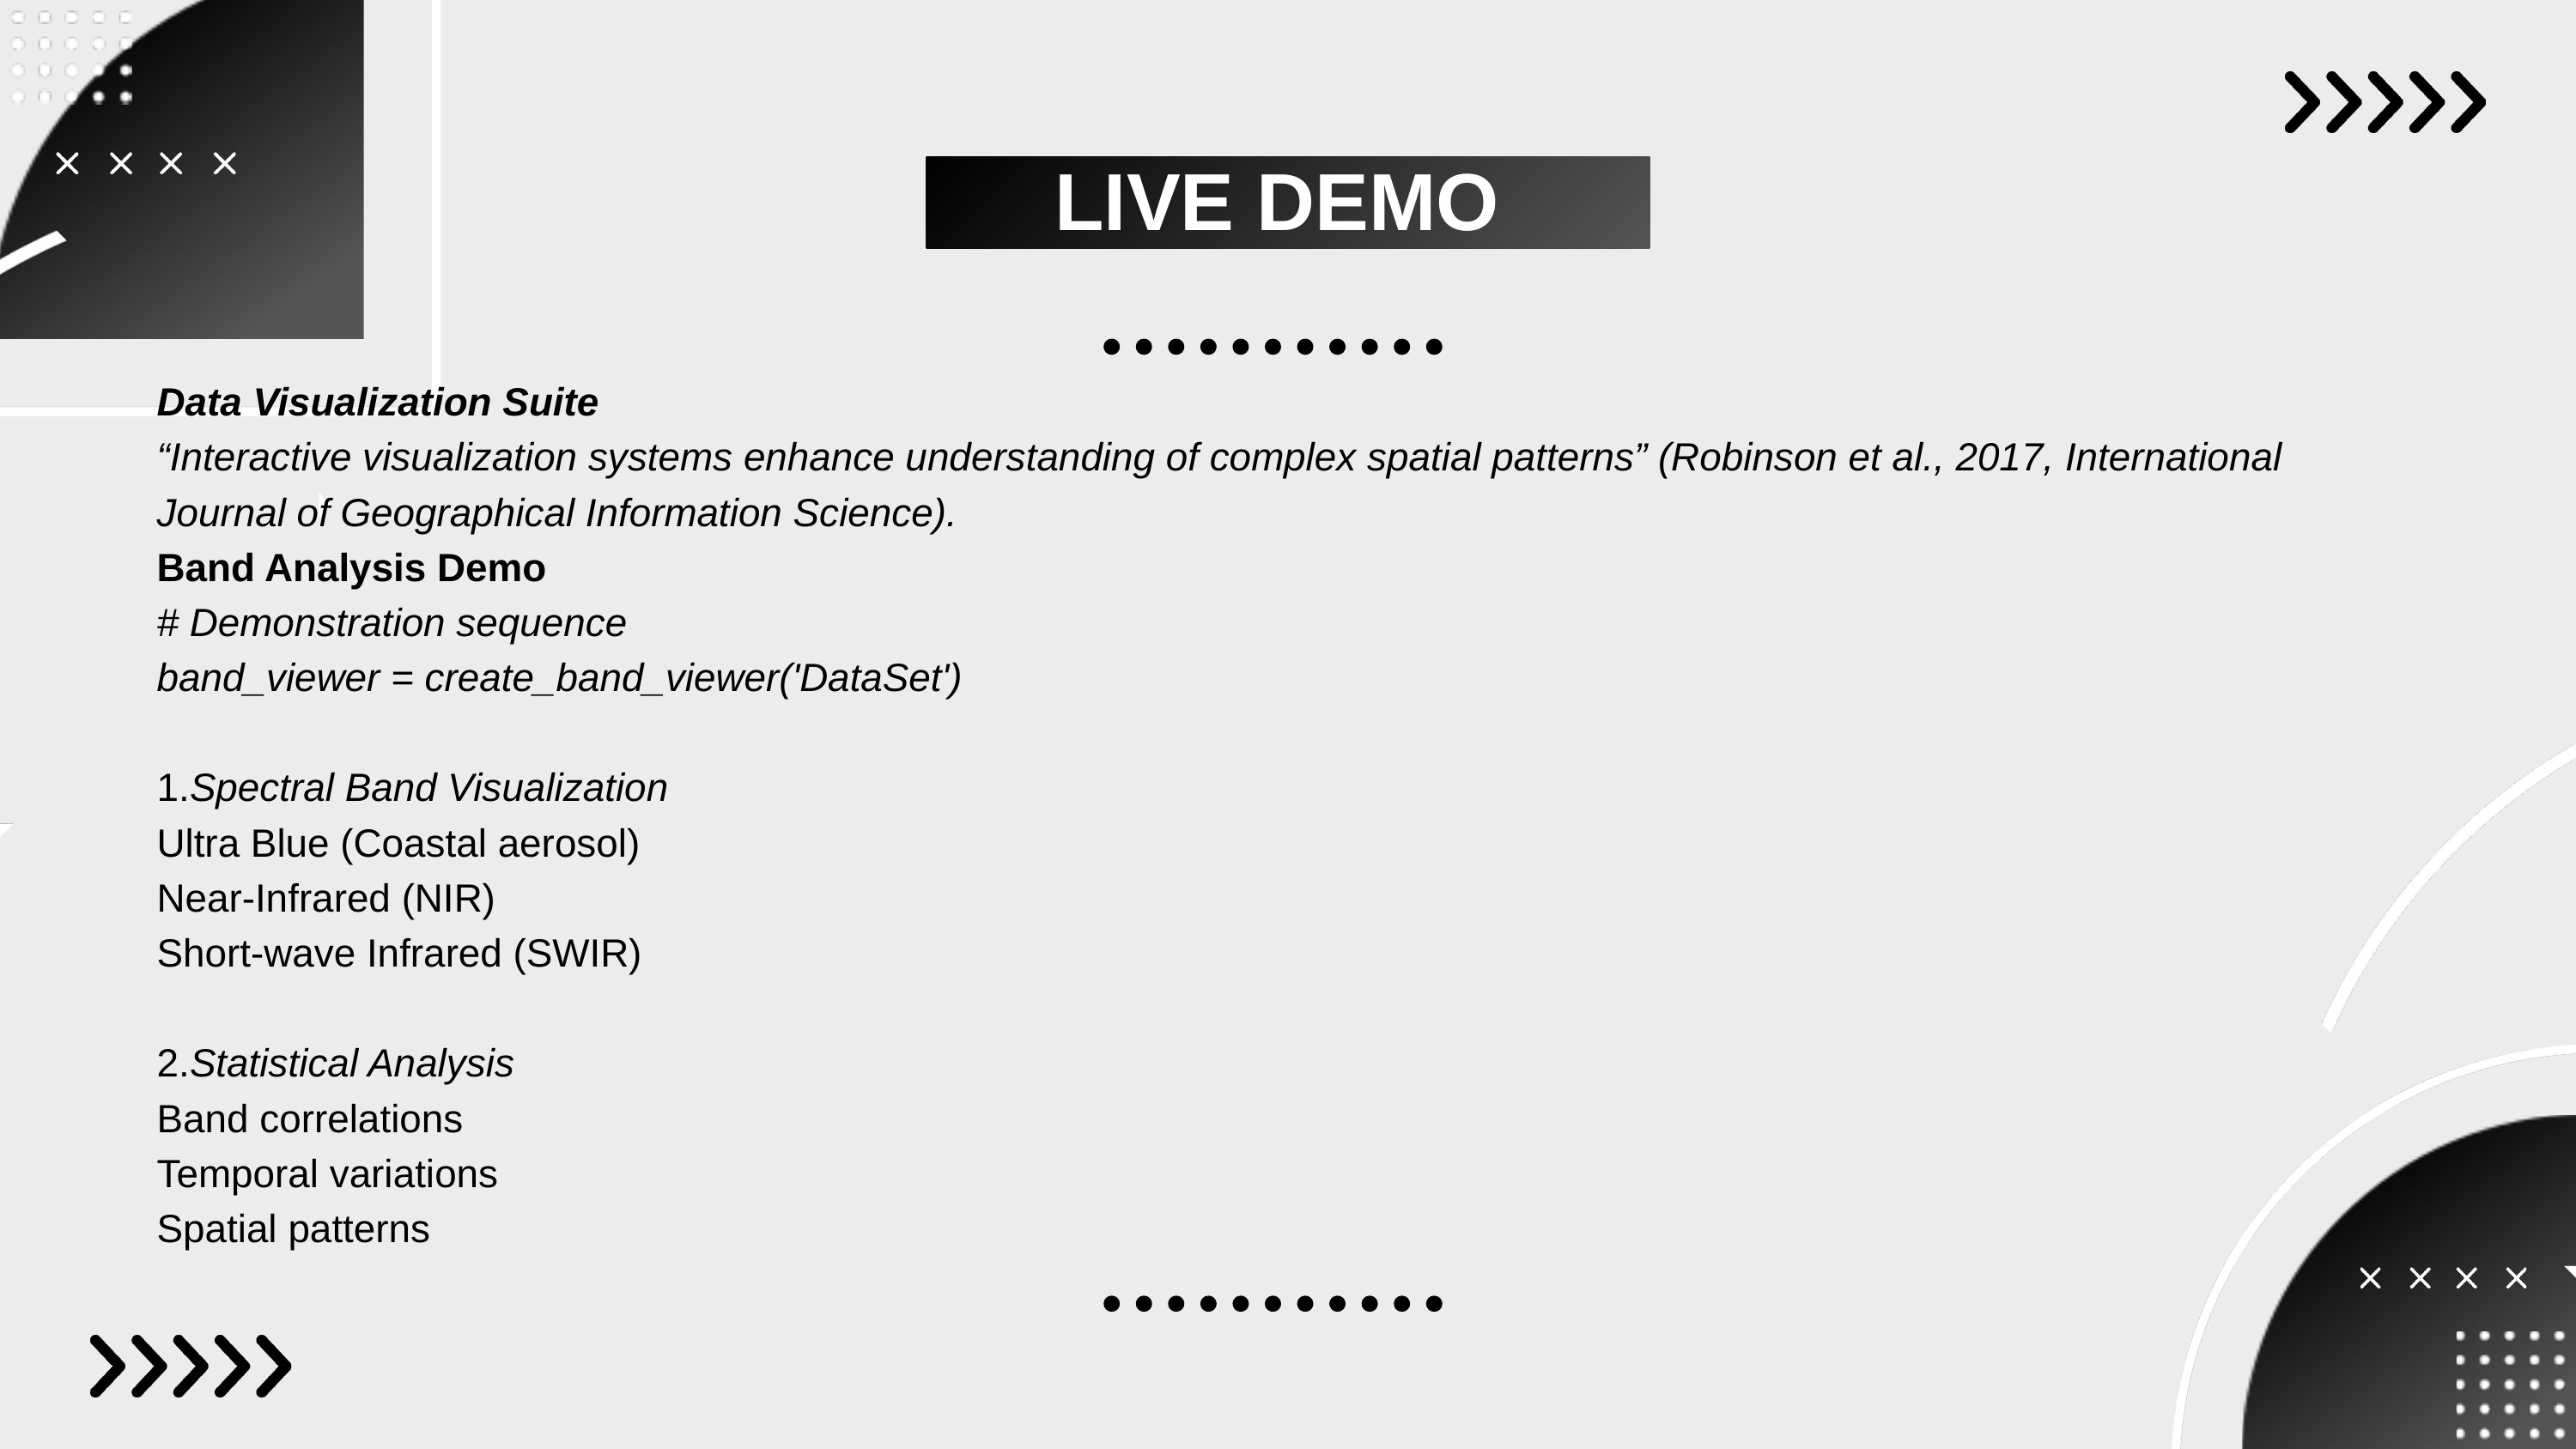

LIVE DEMO

Data Visualization Suite
“Interactive visualization systems enhance understanding of complex spatial patterns” (Robinson et al., 2017, International Journal of Geographical Information Science).
Band Analysis Demo
# Demonstration sequence
band_viewer = create_band_viewer('DataSet')

1.Spectral Band Visualization
Ultra Blue (Coastal aerosol)
Near-Infrared (NIR)
Short-wave Infrared (SWIR)

2.Statistical Analysis
Band correlations
Temporal variations
Spatial patterns